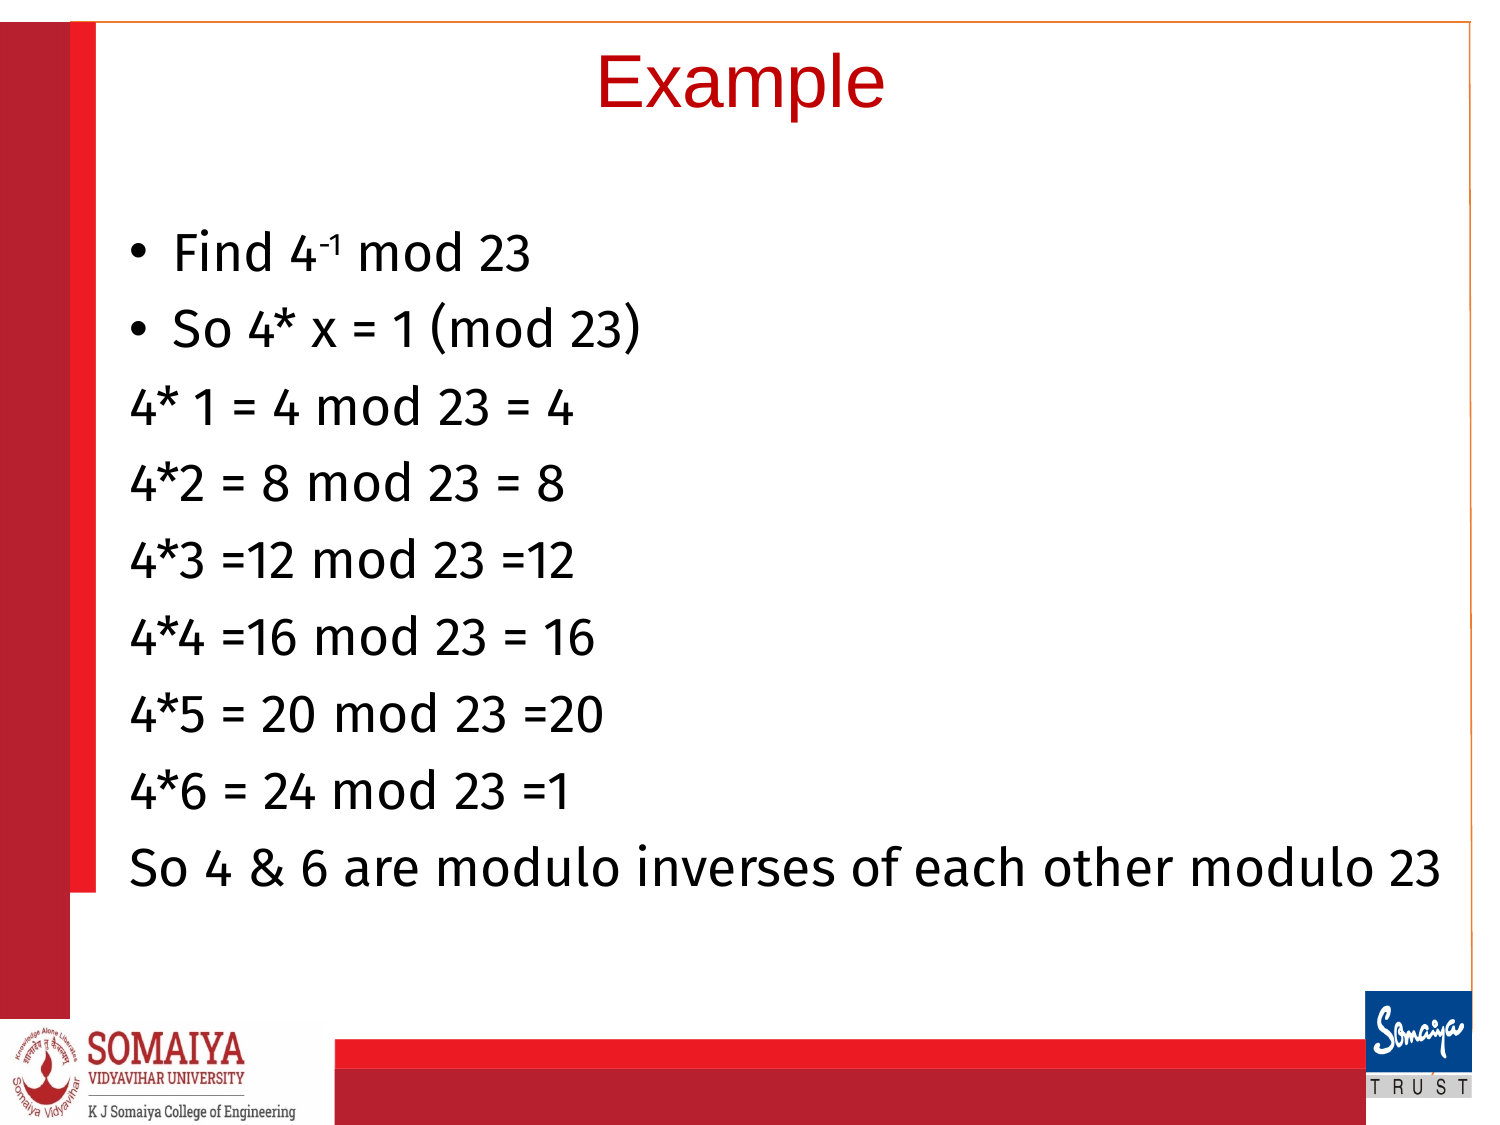

# Example
Find 4-1 mod 23
So 4* x = 1 (mod 23)
4* 1 = 4 mod 23 = 4
4*2 = 8 mod 23 = 8
4*3 =12 mod 23 =12
4*4 =16 mod 23 = 16
4*5 = 20 mod 23 =20
4*6 = 24 mod 23 =1
So 4 & 6 are modulo inverses of each other modulo 23